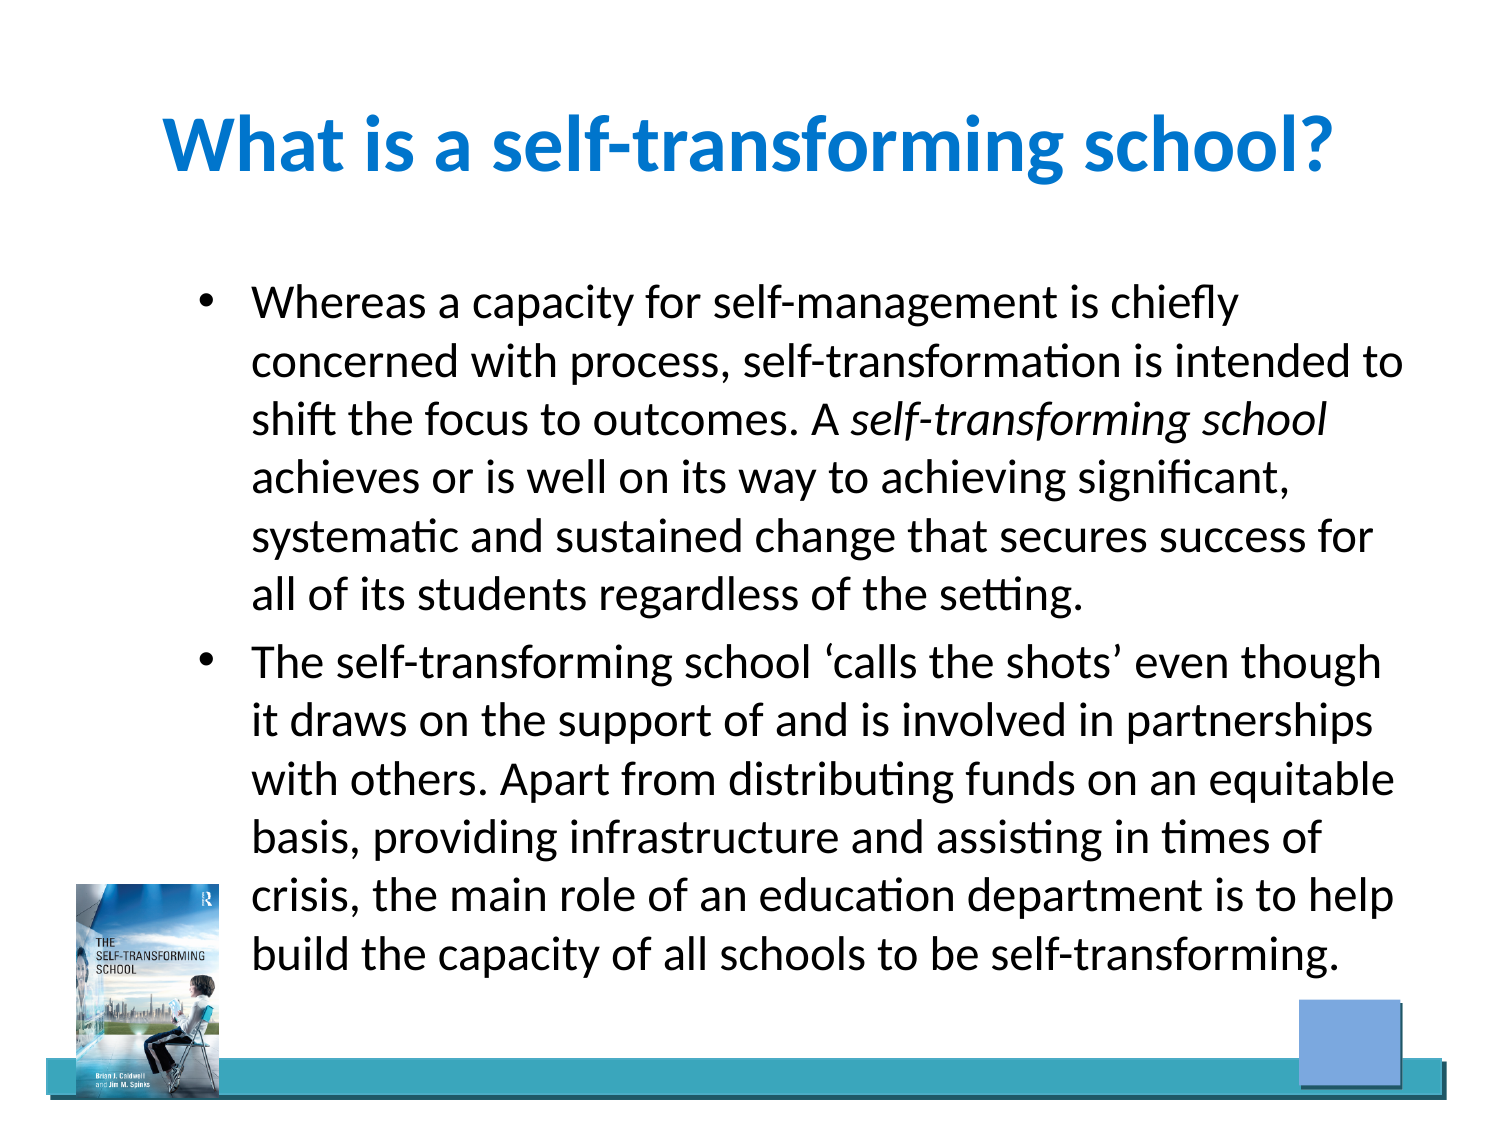

# What is a self-transforming school?
Whereas a capacity for self-management is chiefly concerned with process, self-transformation is intended to shift the focus to outcomes. A self-transforming school achieves or is well on its way to achieving significant, systematic and sustained change that secures success for all of its students regardless of the setting.
The self-transforming school ‘calls the shots’ even though it draws on the support of and is involved in partnerships with others. Apart from distributing funds on an equitable basis, providing infrastructure and assisting in times of crisis, the main role of an education department is to help build the capacity of all schools to be self-transforming.